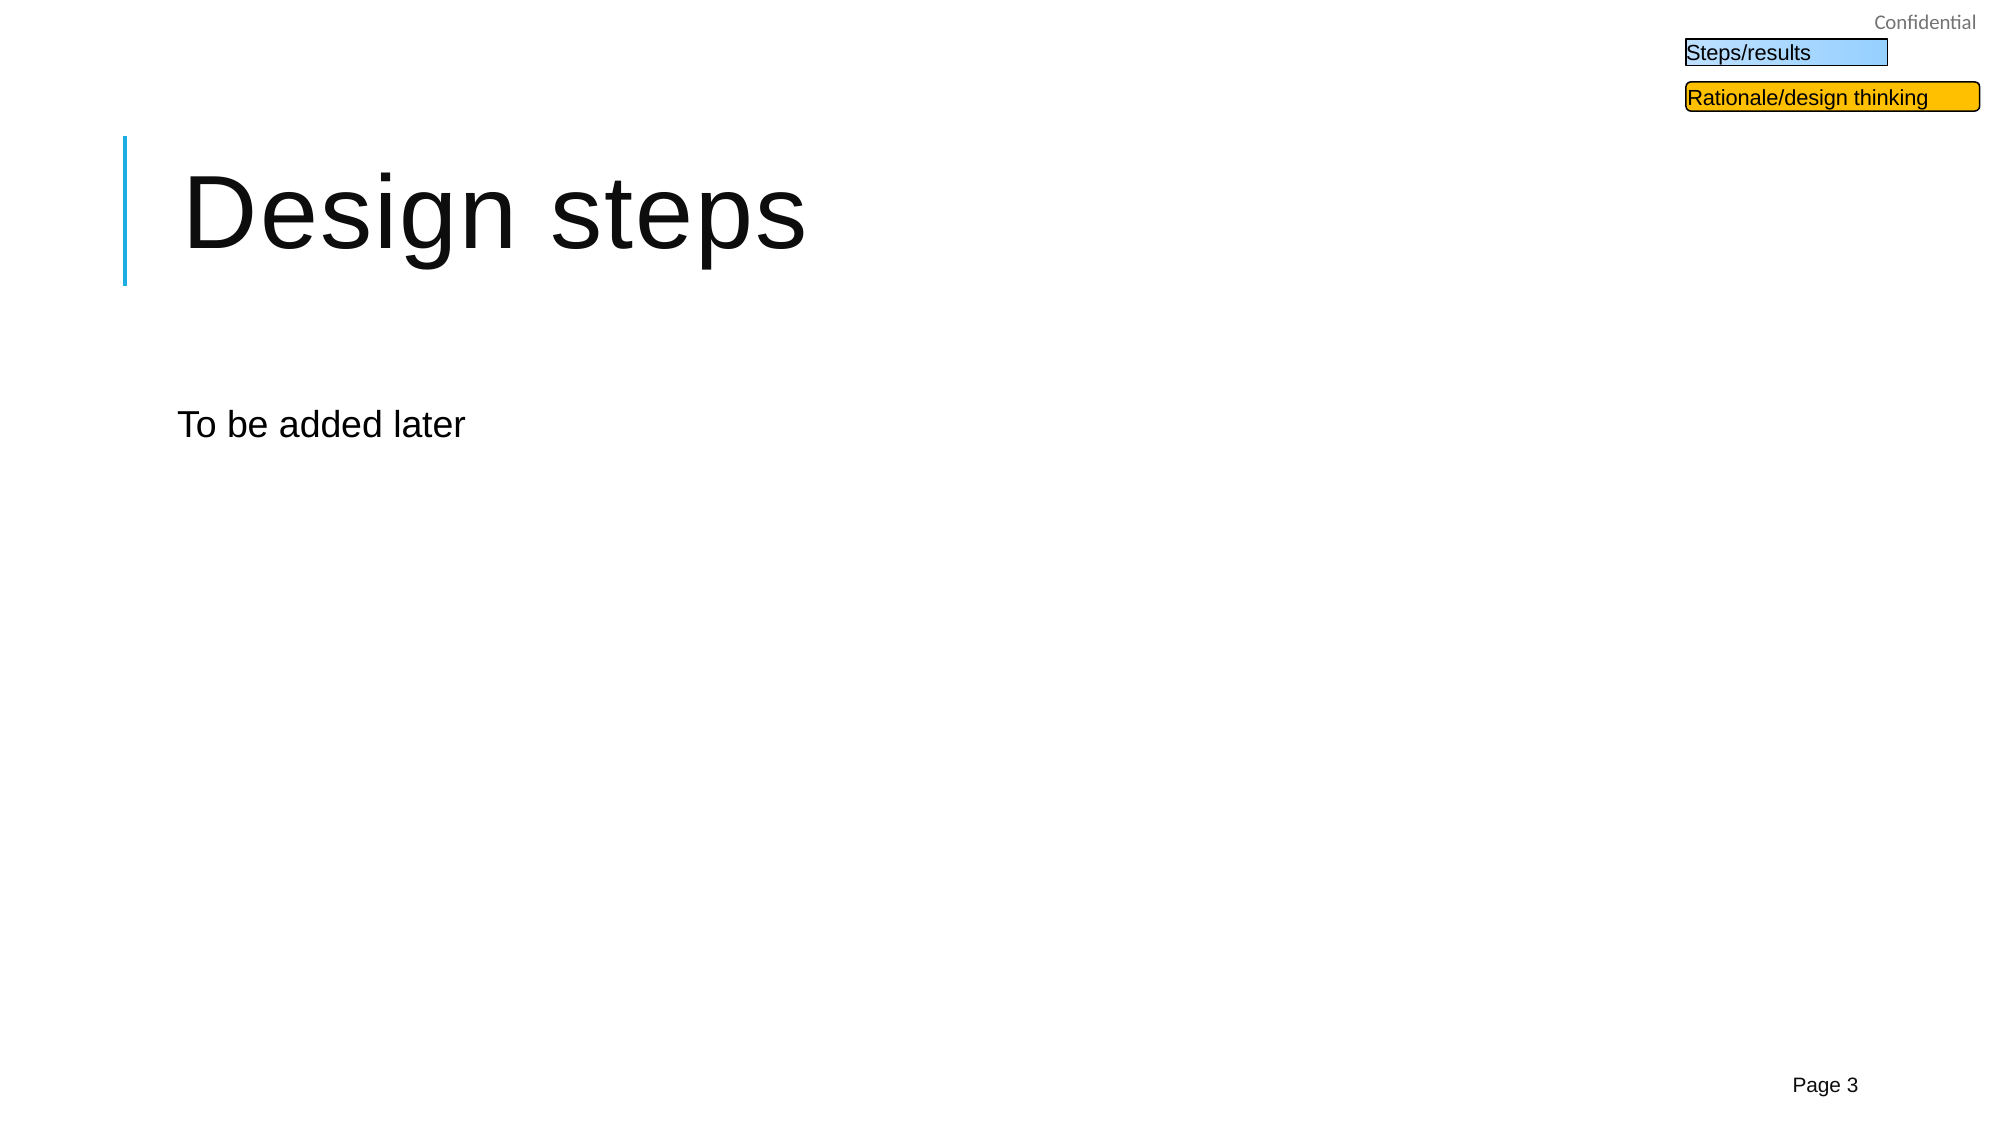

Steps/results
Rationale/design thinking
# Design steps
To be added later
Page 3